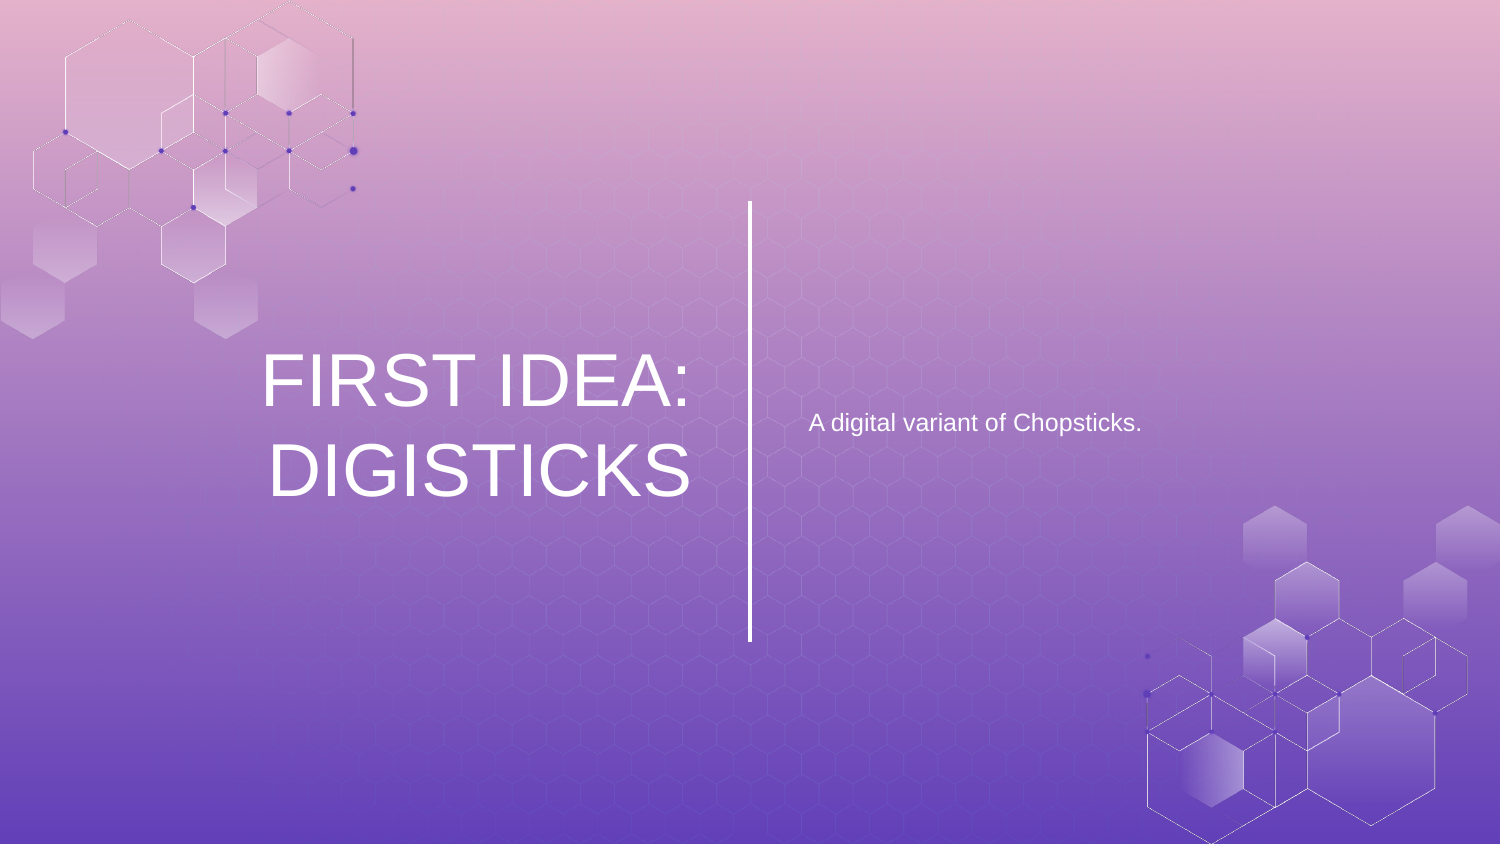

A digital variant of Chopsticks.
# FIRST IDEA: DIGISTICKS